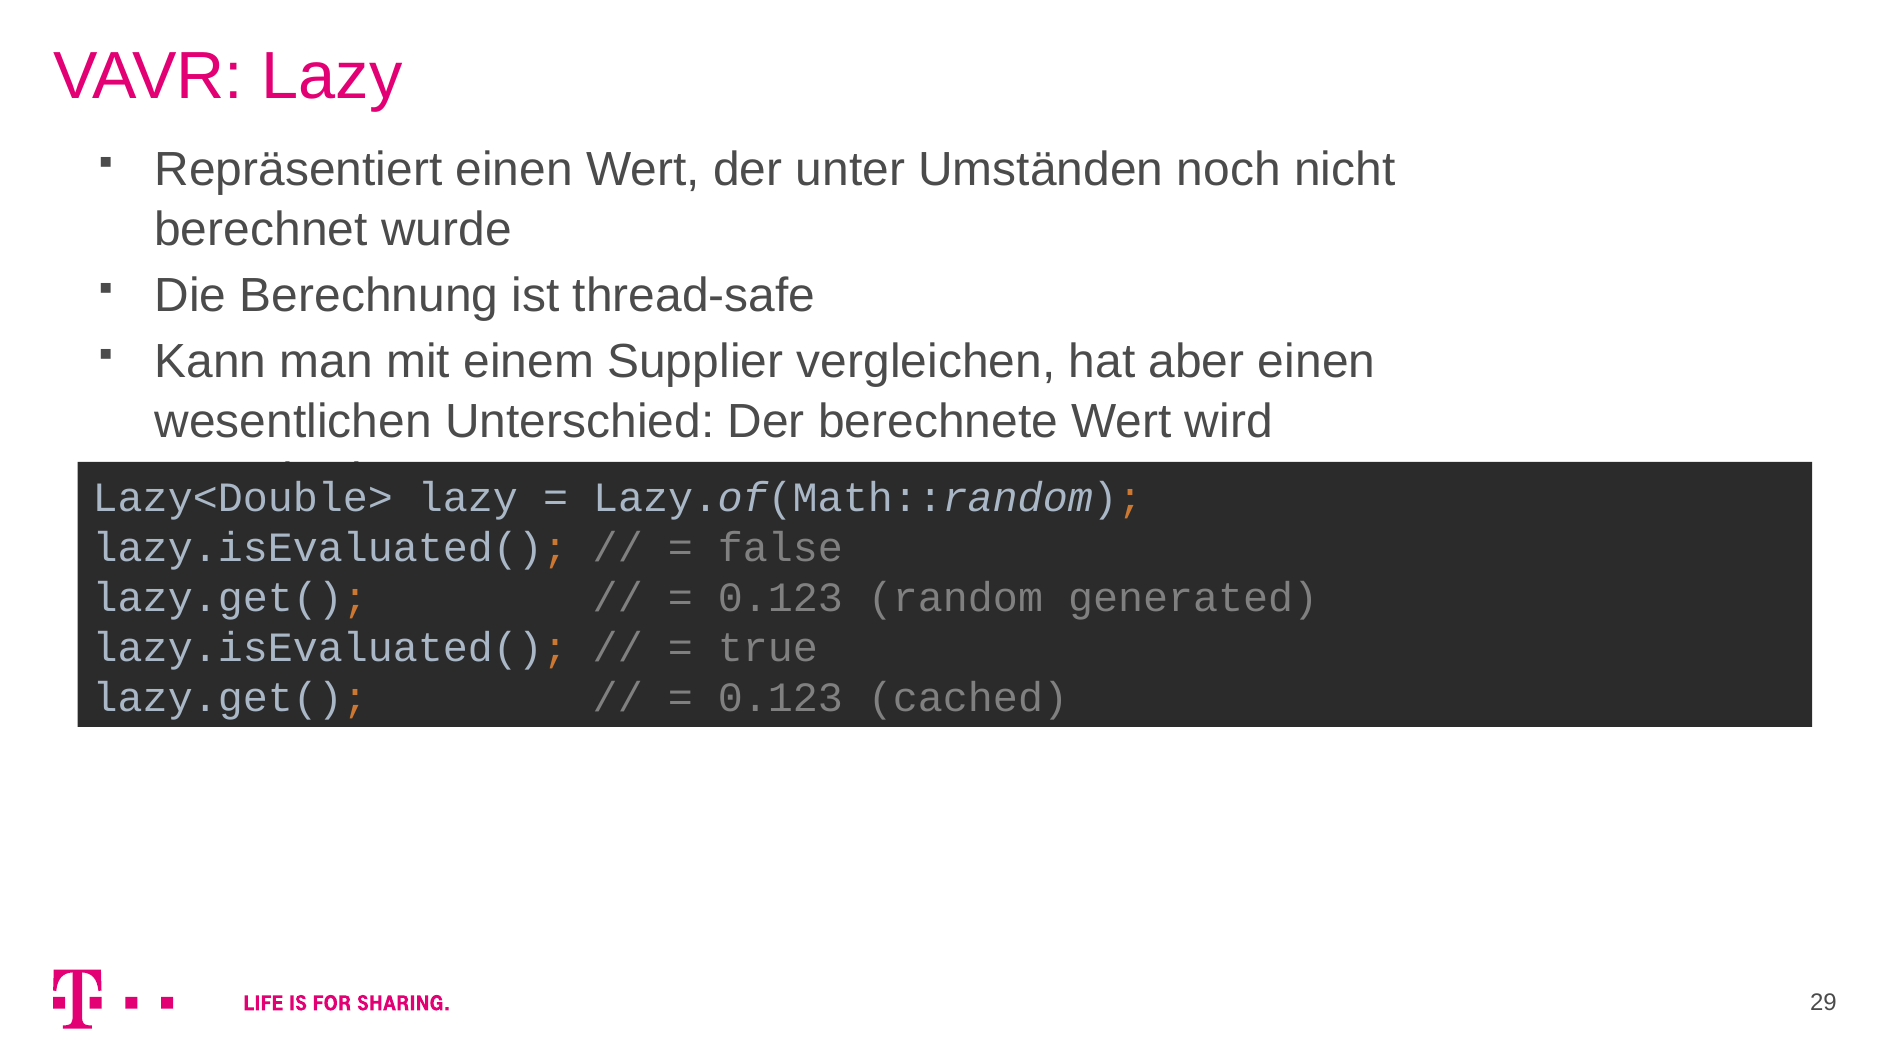

# VAVR: Lazy
Repräsentiert einen Wert, der unter Umständen noch nicht berechnet wurde
Die Berechnung ist thread-safe
Kann man mit einem Supplier vergleichen, hat aber einen wesentlichen Unterschied: Der berechnete Wert wird gecached
Lazy<Double> lazy = Lazy.of(Math::random);
lazy.isEvaluated(); // = false
lazy.get();         // = 0.123 (random generated)
lazy.isEvaluated(); // = true
lazy.get();         // = 0.123 (cached)
29